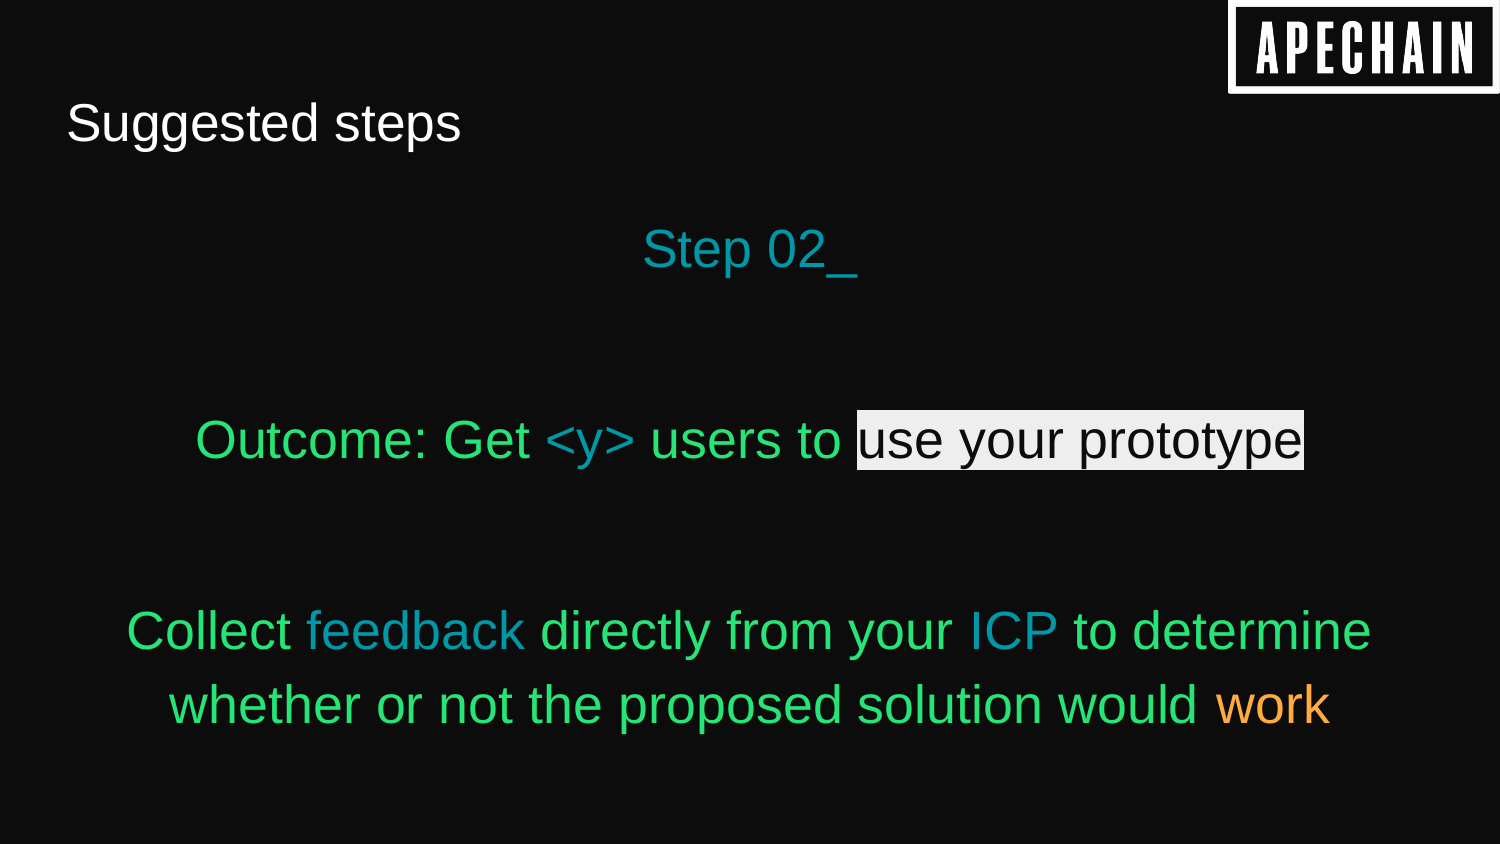

# Suggested steps
Step 02_

Outcome: Get <y> users to use your prototype

Collect feedback directly from your ICP to determine whether or not the proposed solution would work